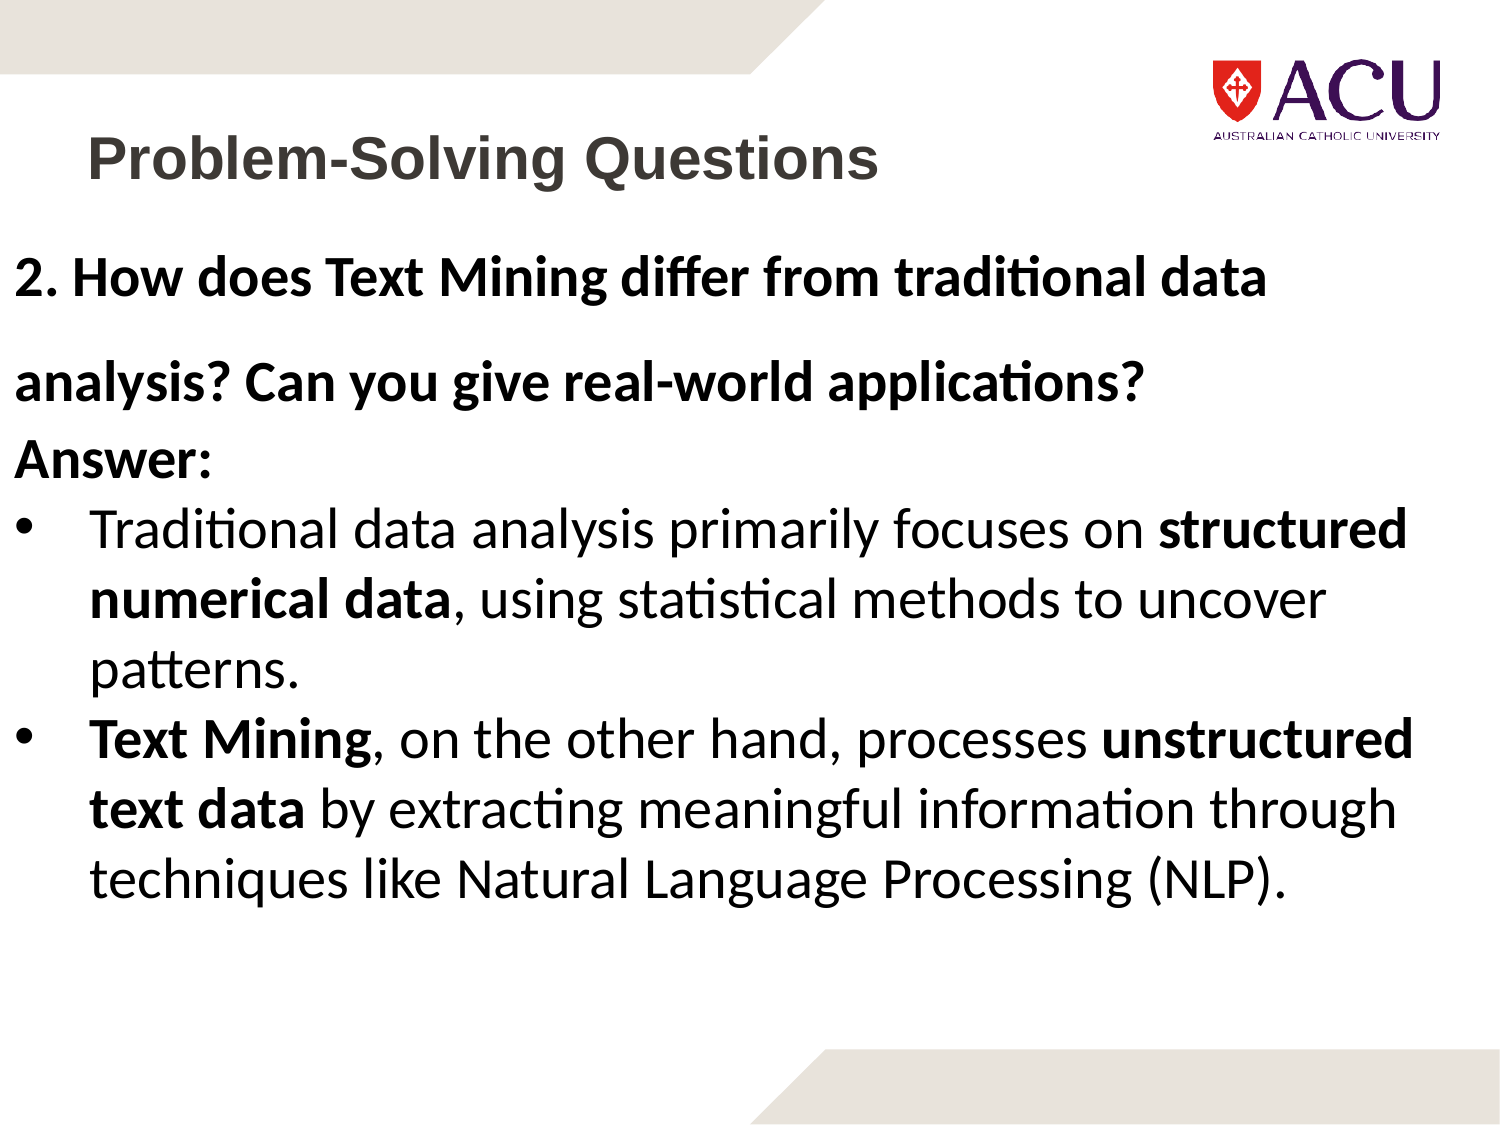

# Problem-Solving Questions
2. How does Text Mining differ from traditional data analysis? Can you give real-world applications?
Answer:
Traditional data analysis primarily focuses on structured numerical data, using statistical methods to uncover patterns.
Text Mining, on the other hand, processes unstructured text data by extracting meaningful information through techniques like Natural Language Processing (NLP).